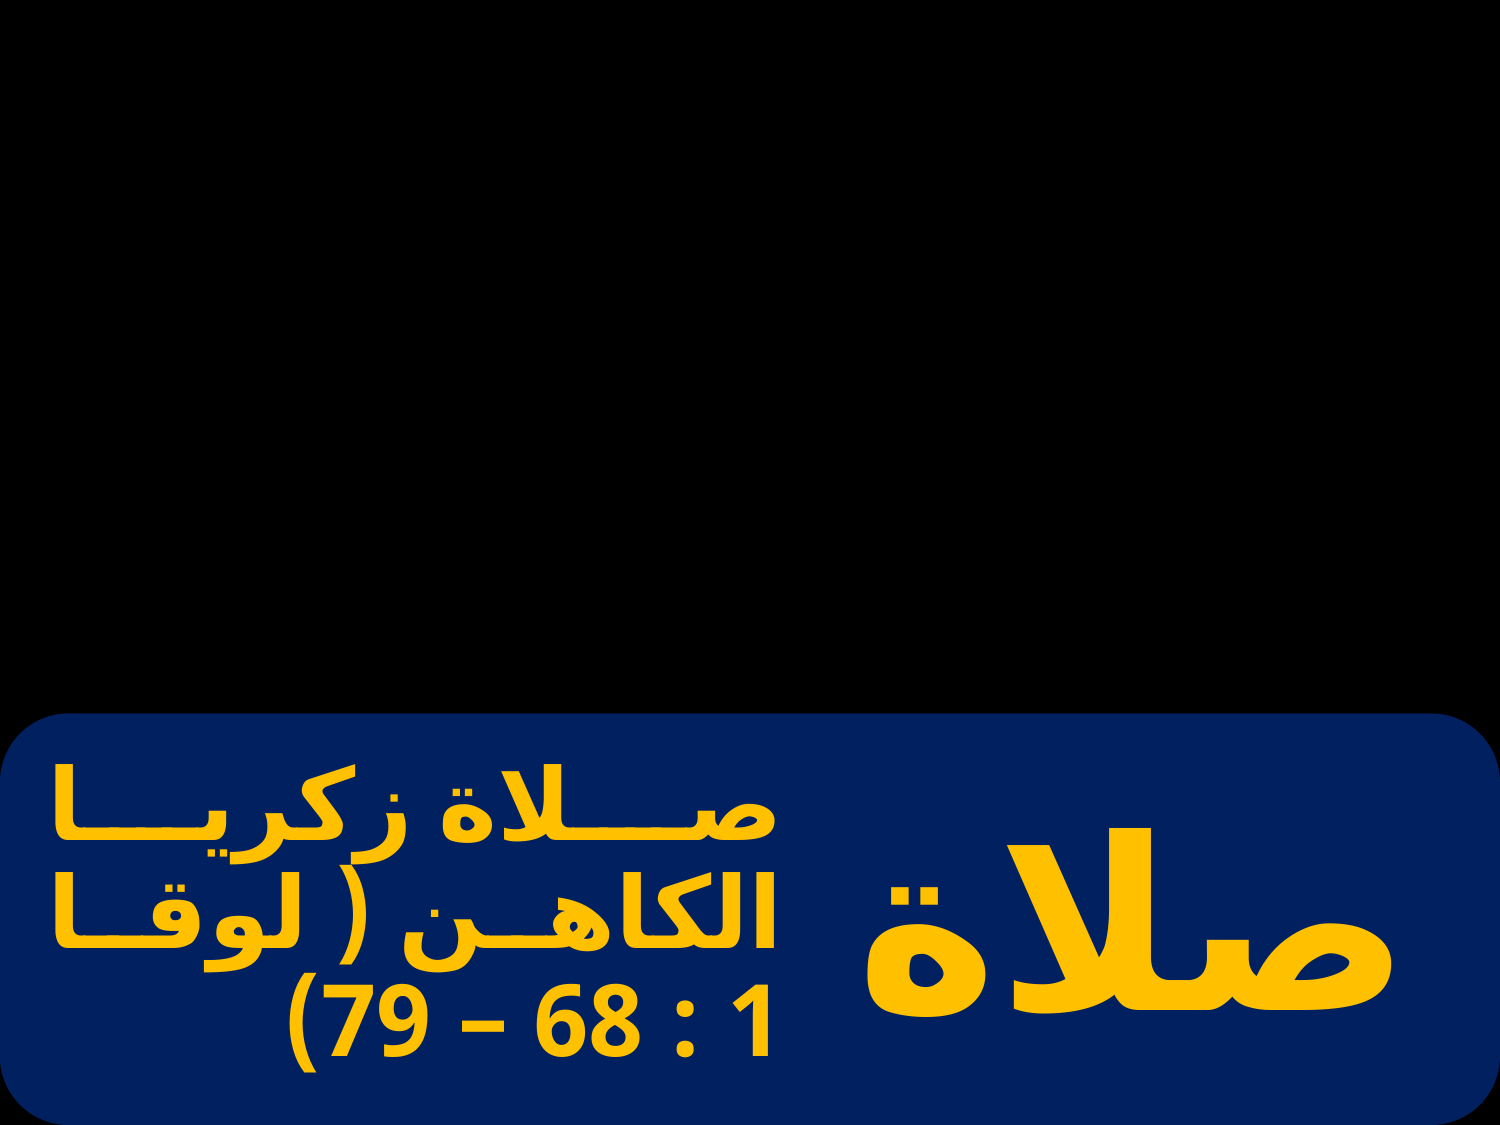

# صلاة زكريا الكاهن ( لوقا 1 : 68 – 79)